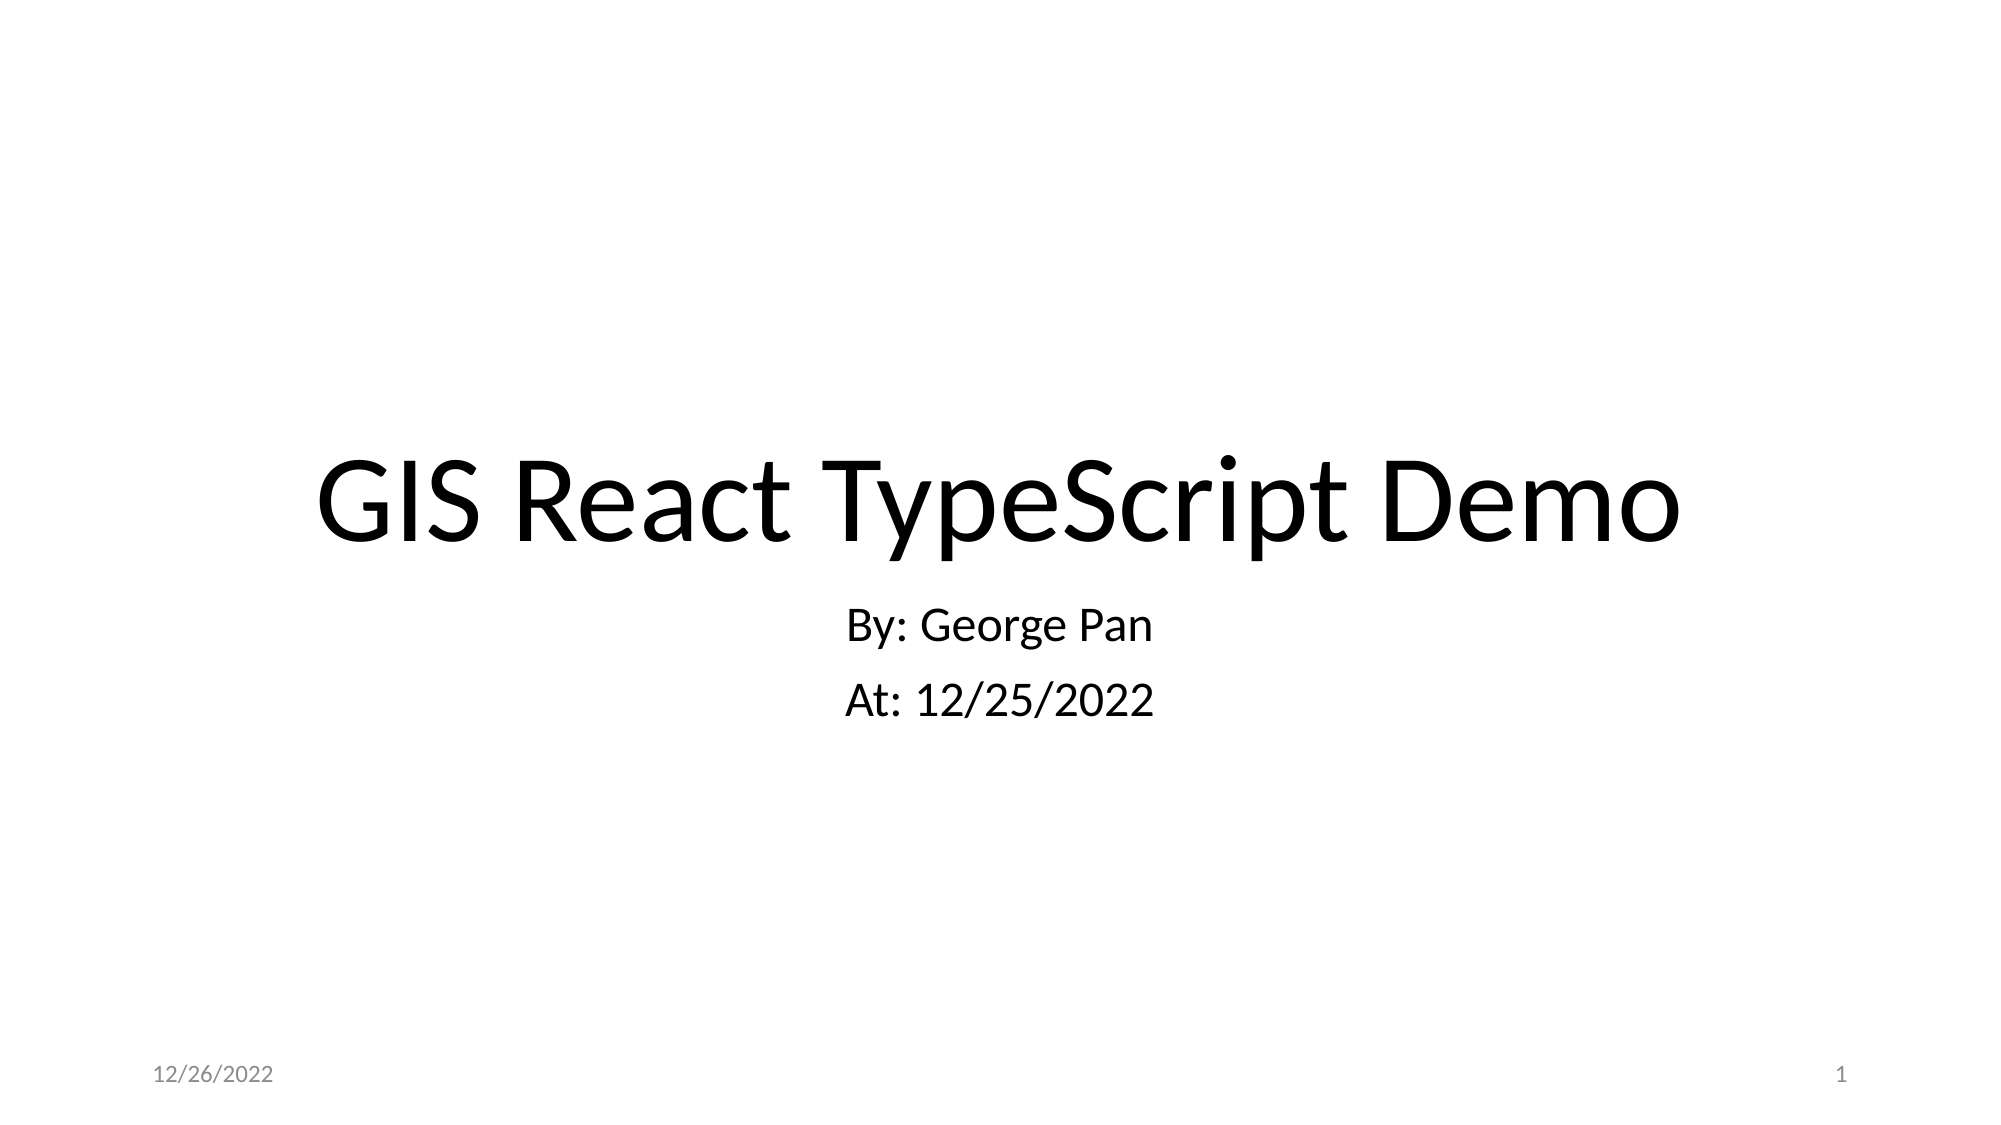

# GIS React TypeScript Demo
By: George Pan
At: 12/25/2022
12/26/2022
1